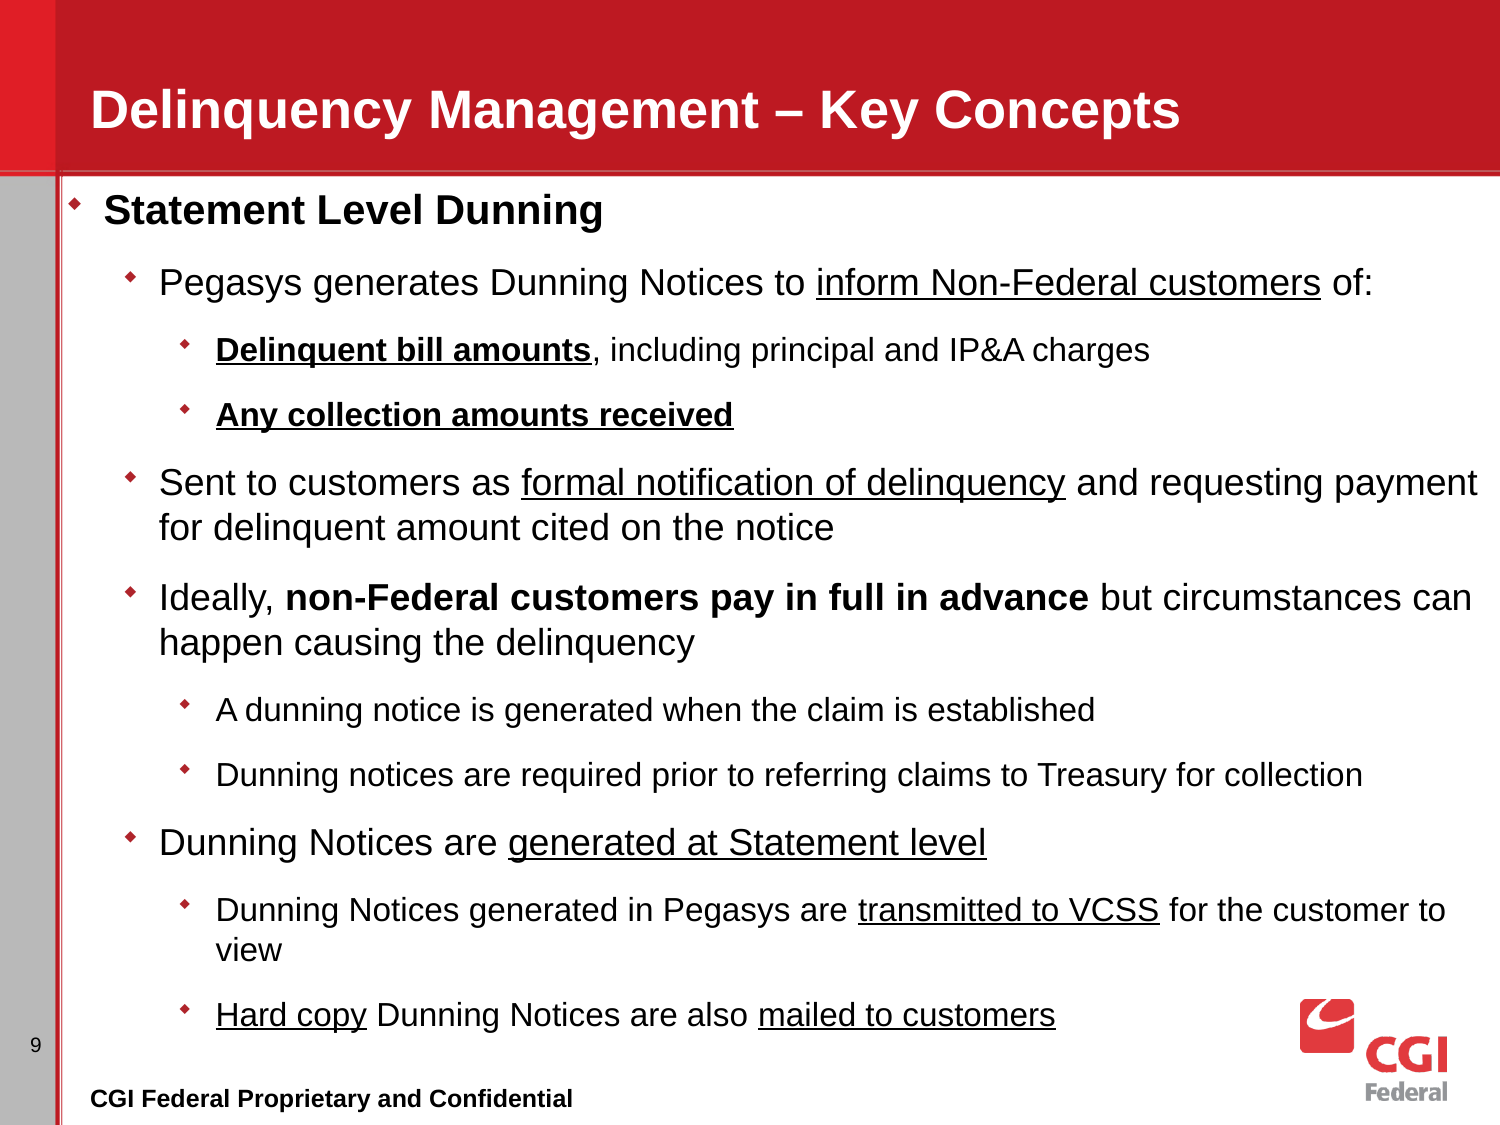

# Delinquency Management – Key Concepts
Statement Level Dunning
Pegasys generates Dunning Notices to inform Non-Federal customers of:
Delinquent bill amounts, including principal and IP&A charges
Any collection amounts received
Sent to customers as formal notification of delinquency and requesting payment for delinquent amount cited on the notice
Ideally, non-Federal customers pay in full in advance but circumstances can happen causing the delinquency
A dunning notice is generated when the claim is established
Dunning notices are required prior to referring claims to Treasury for collection
Dunning Notices are generated at Statement level
Dunning Notices generated in Pegasys are transmitted to VCSS for the customer to view
Hard copy Dunning Notices are also mailed to customers
9
CGI Federal Proprietary and Confidential